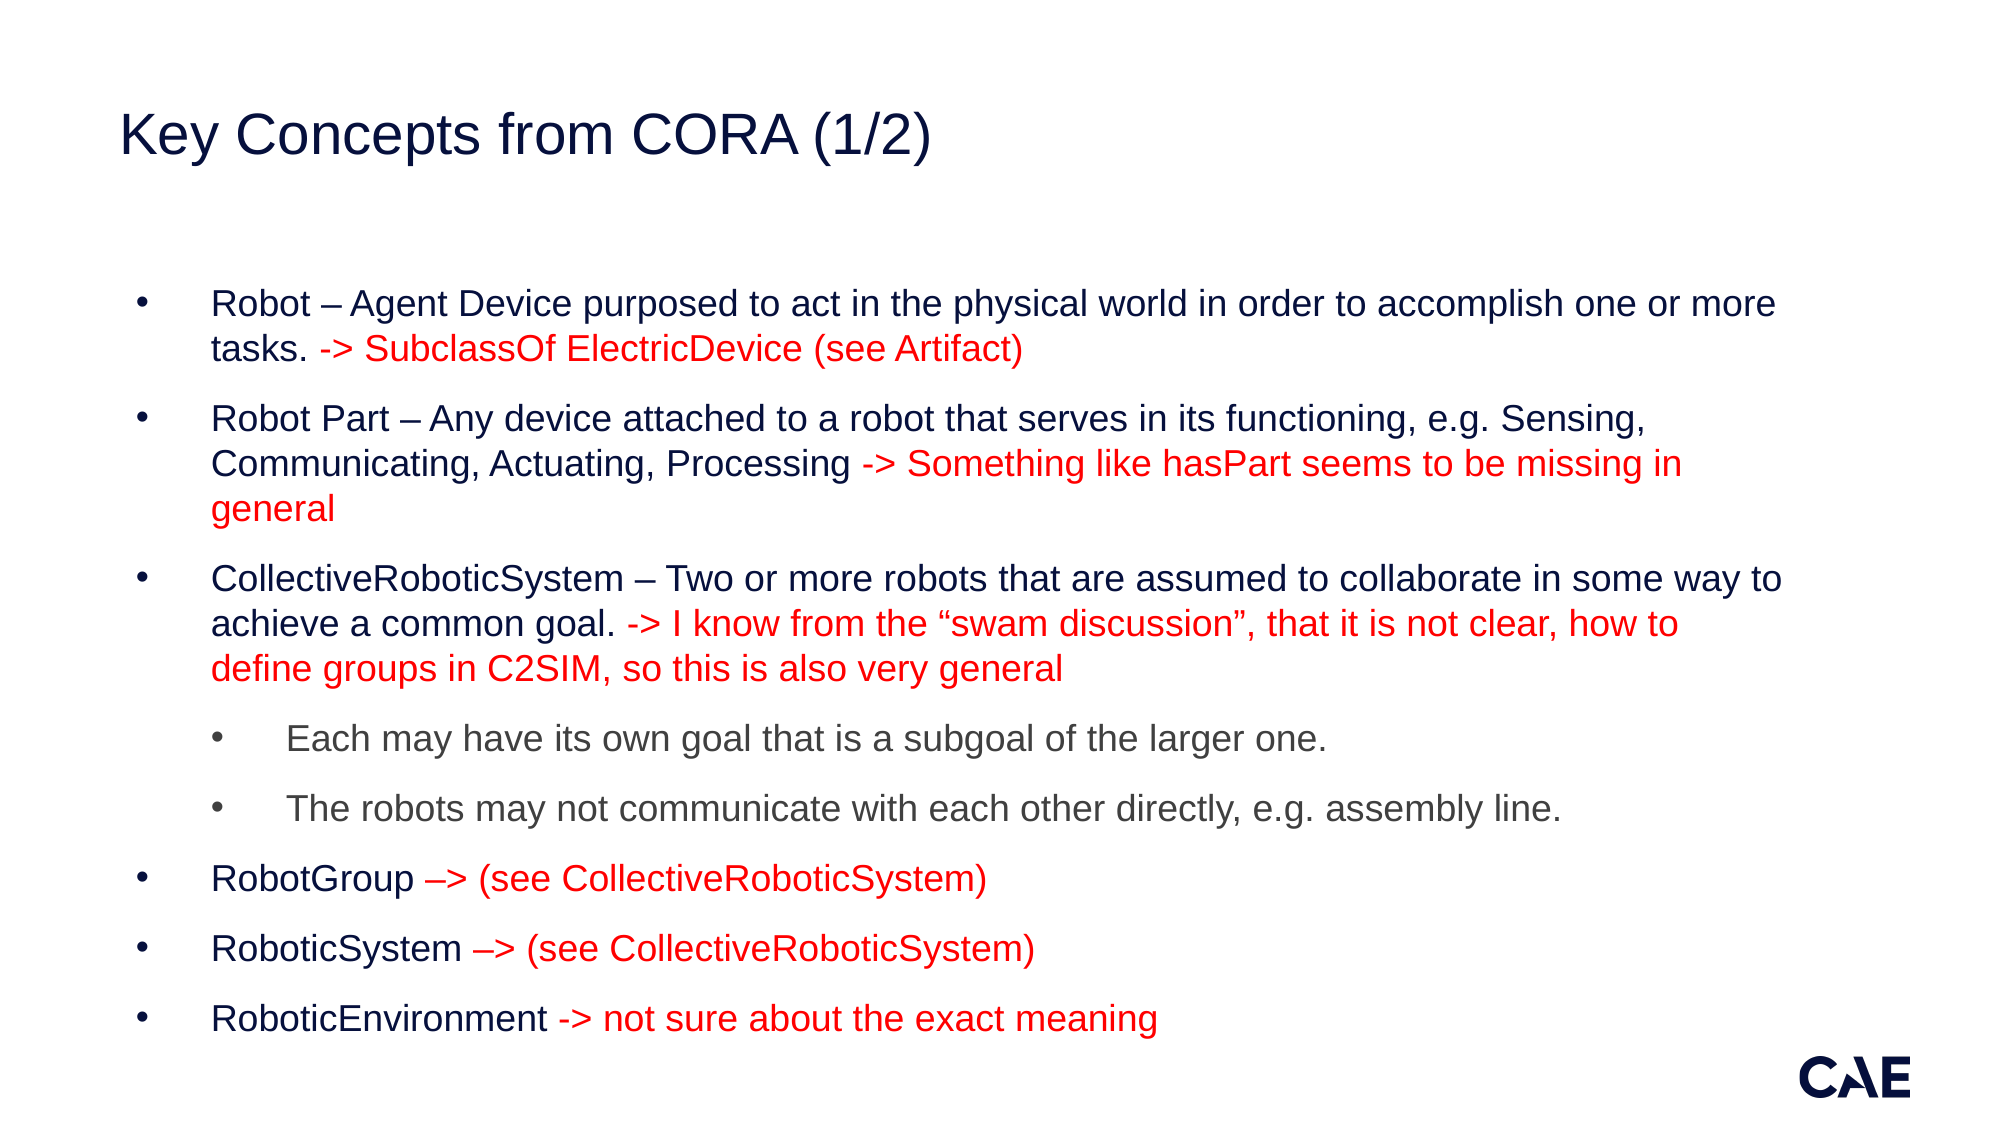

# Key Concepts from CORA (1/2)
Robot – Agent Device purposed to act in the physical world in order to accomplish one or more tasks. -> SubclassOf ElectricDevice (see Artifact)
Robot Part – Any device attached to a robot that serves in its functioning, e.g. Sensing, Communicating, Actuating, Processing -> Something like hasPart seems to be missing in general
CollectiveRoboticSystem – Two or more robots that are assumed to collaborate in some way to achieve a common goal. -> I know from the “swam discussion”, that it is not clear, how to define groups in C2SIM, so this is also very general
Each may have its own goal that is a subgoal of the larger one.
The robots may not communicate with each other directly, e.g. assembly line.
RobotGroup –> (see CollectiveRoboticSystem)
RoboticSystem –> (see CollectiveRoboticSystem)
RoboticEnvironment -> not sure about the exact meaning